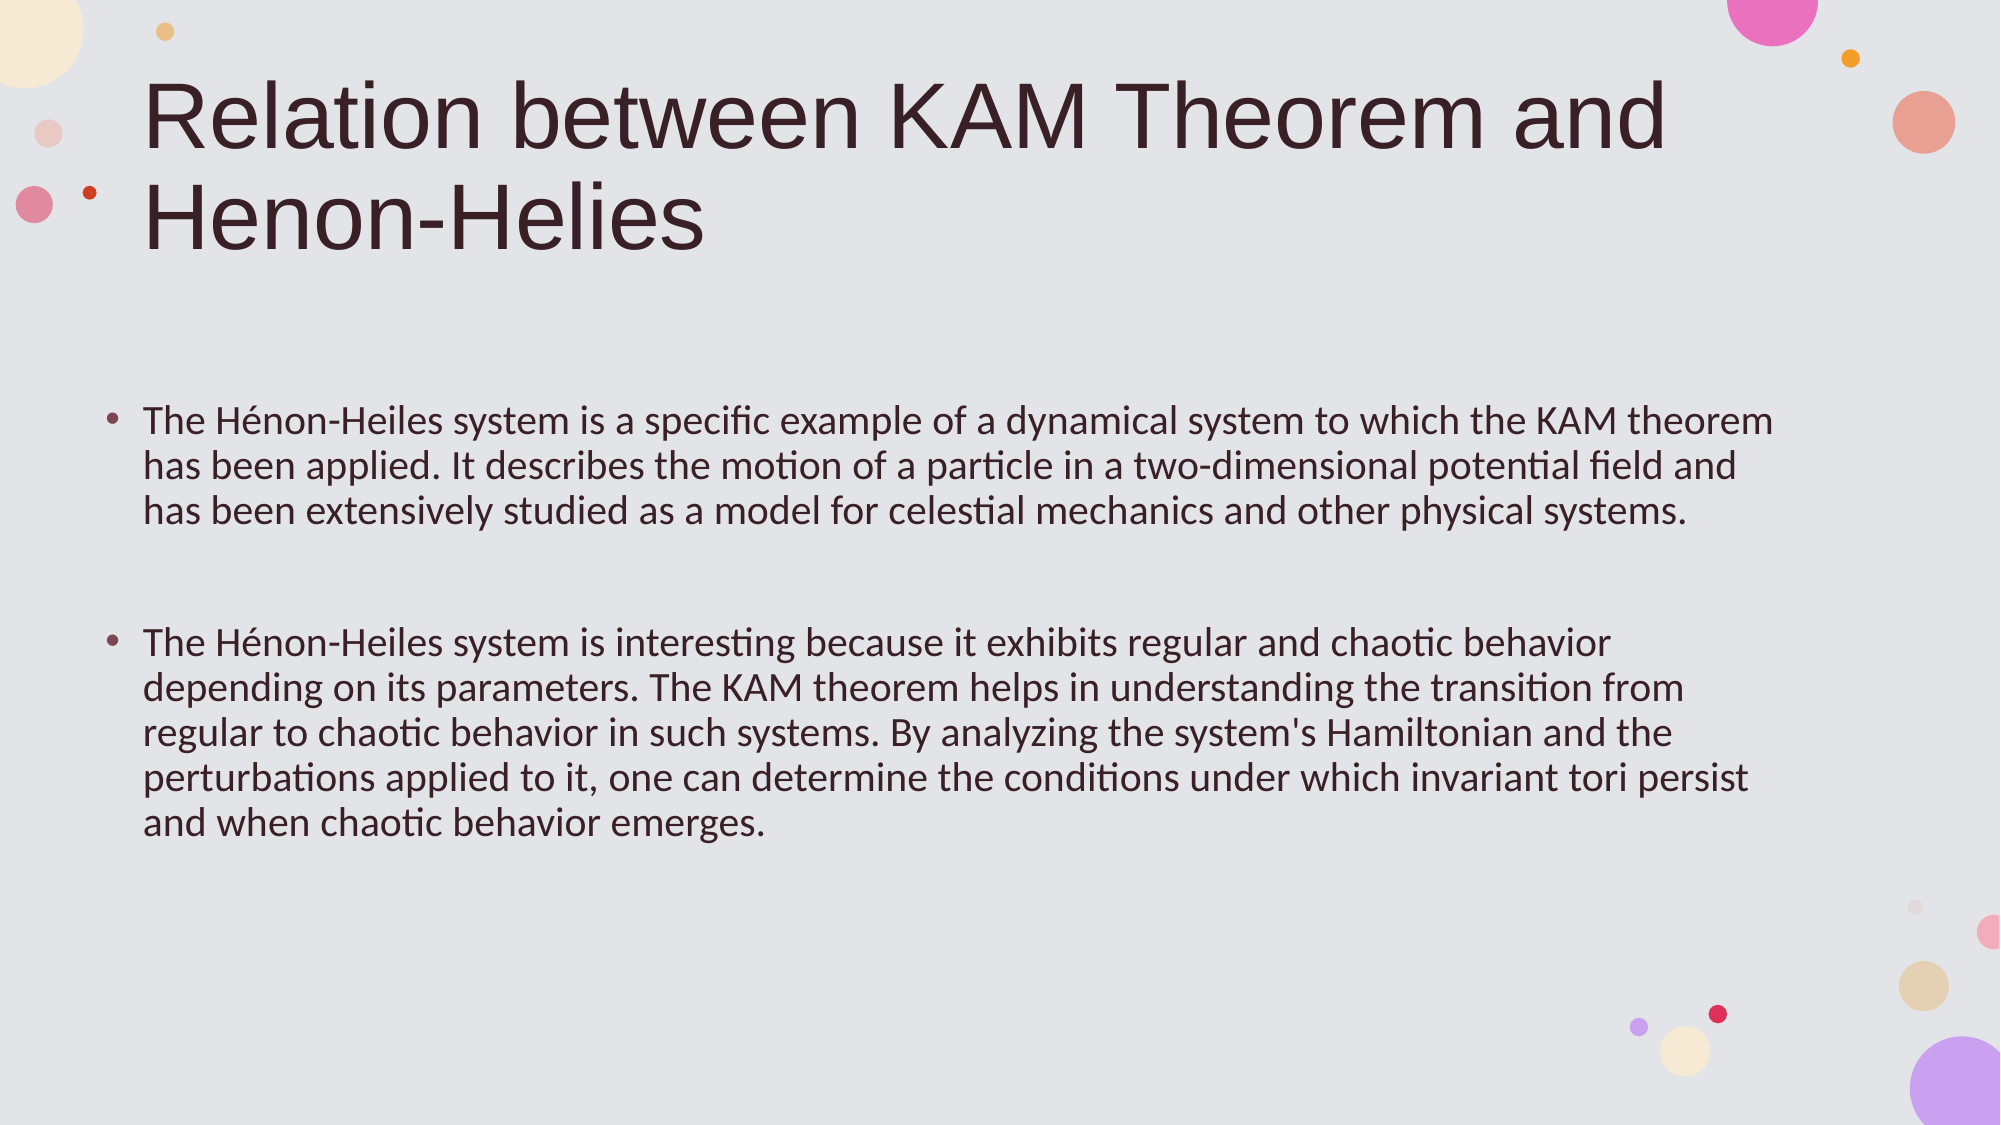

# Relation between KAM Theorem and Henon-Helies
The Hénon-Heiles system is a specific example of a dynamical system to which the KAM theorem has been applied. It describes the motion of a particle in a two-dimensional potential field and has been extensively studied as a model for celestial mechanics and other physical systems.

The Hénon-Heiles system is interesting because it exhibits regular and chaotic behavior depending on its parameters. The KAM theorem helps in understanding the transition from regular to chaotic behavior in such systems. By analyzing the system's Hamiltonian and the perturbations applied to it, one can determine the conditions under which invariant tori persist and when chaotic behavior emerges.